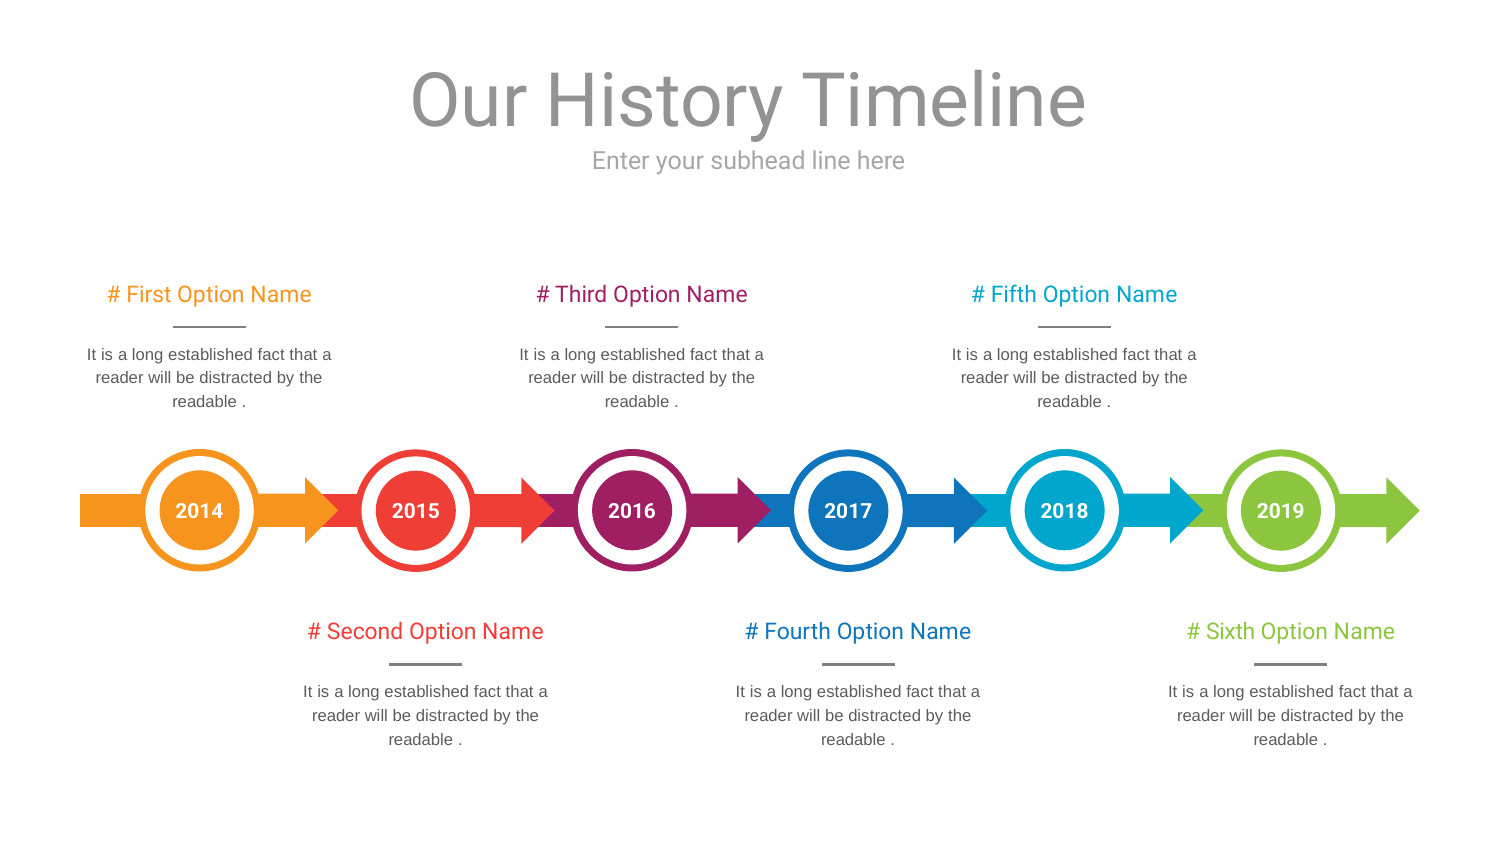

# Our History Timeline
Enter your subhead line here
# First Option Name
# Third Option Name
# Fifth Option Name
It is a long established fact that a reader will be distracted by the readable .
It is a long established fact that a reader will be distracted by the readable .
It is a long established fact that a reader will be distracted by the readable .

2014

2016

2018

2015

2017

2019

# Second Option Name
# Fourth Option Name
# Sixth Option Name
It is a long established fact that a reader will be distracted by the readable .
It is a long established fact that a reader will be distracted by the readable .
It is a long established fact that a reader will be distracted by the readable .